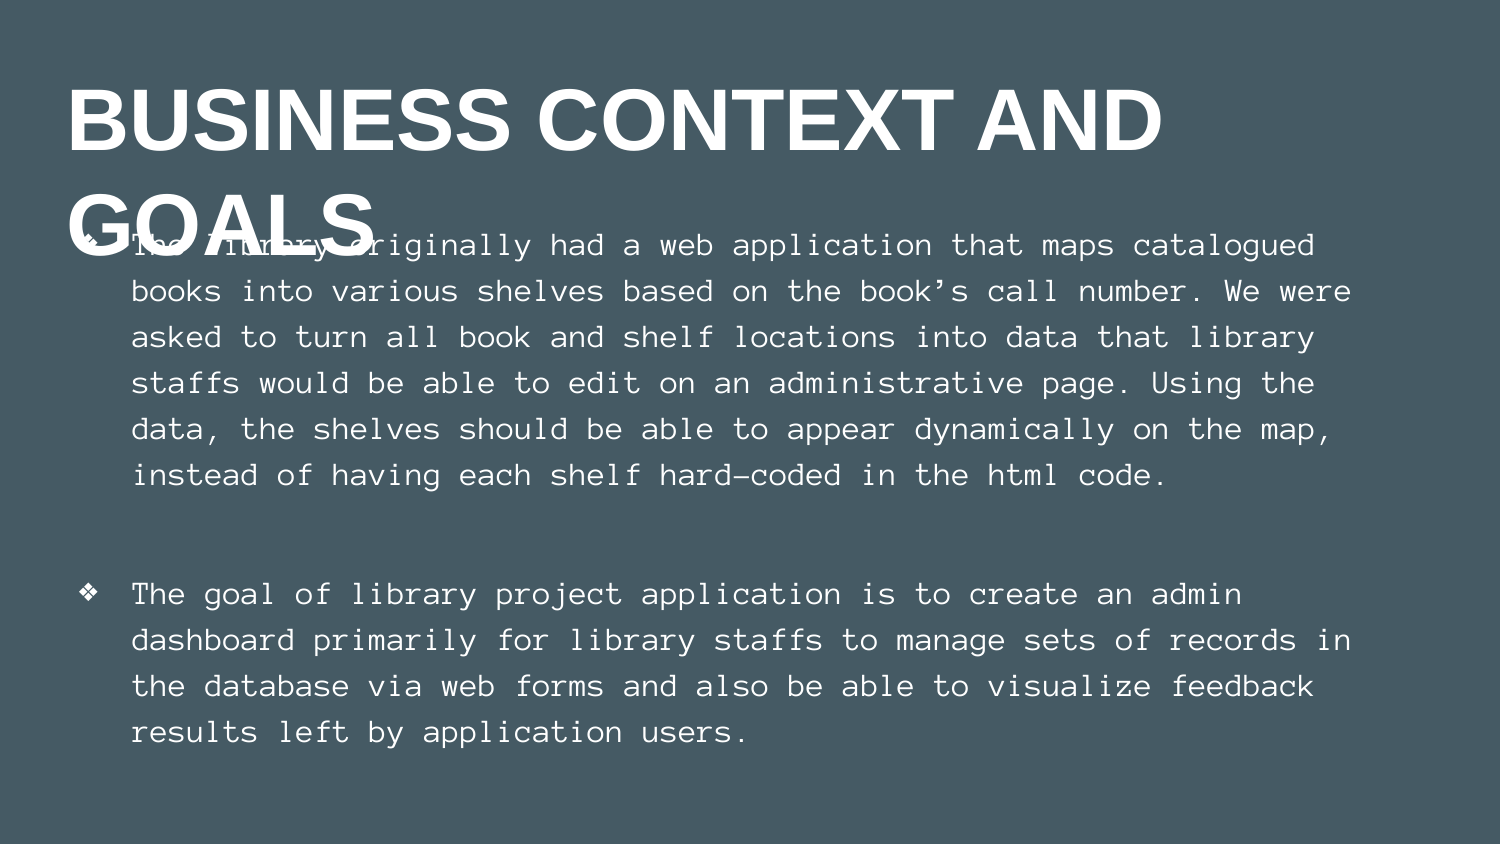

# BUSINESS CONTEXT AND GOALS
The library originally had a web application that maps catalogued books into various shelves based on the book’s call number. We were asked to turn all book and shelf locations into data that library staffs would be able to edit on an administrative page. Using the data, the shelves should be able to appear dynamically on the map, instead of having each shelf hard-coded in the html code.
The goal of library project application is to create an admin dashboard primarily for library staffs to manage sets of records in the database via web forms and also be able to visualize feedback results left by application users.